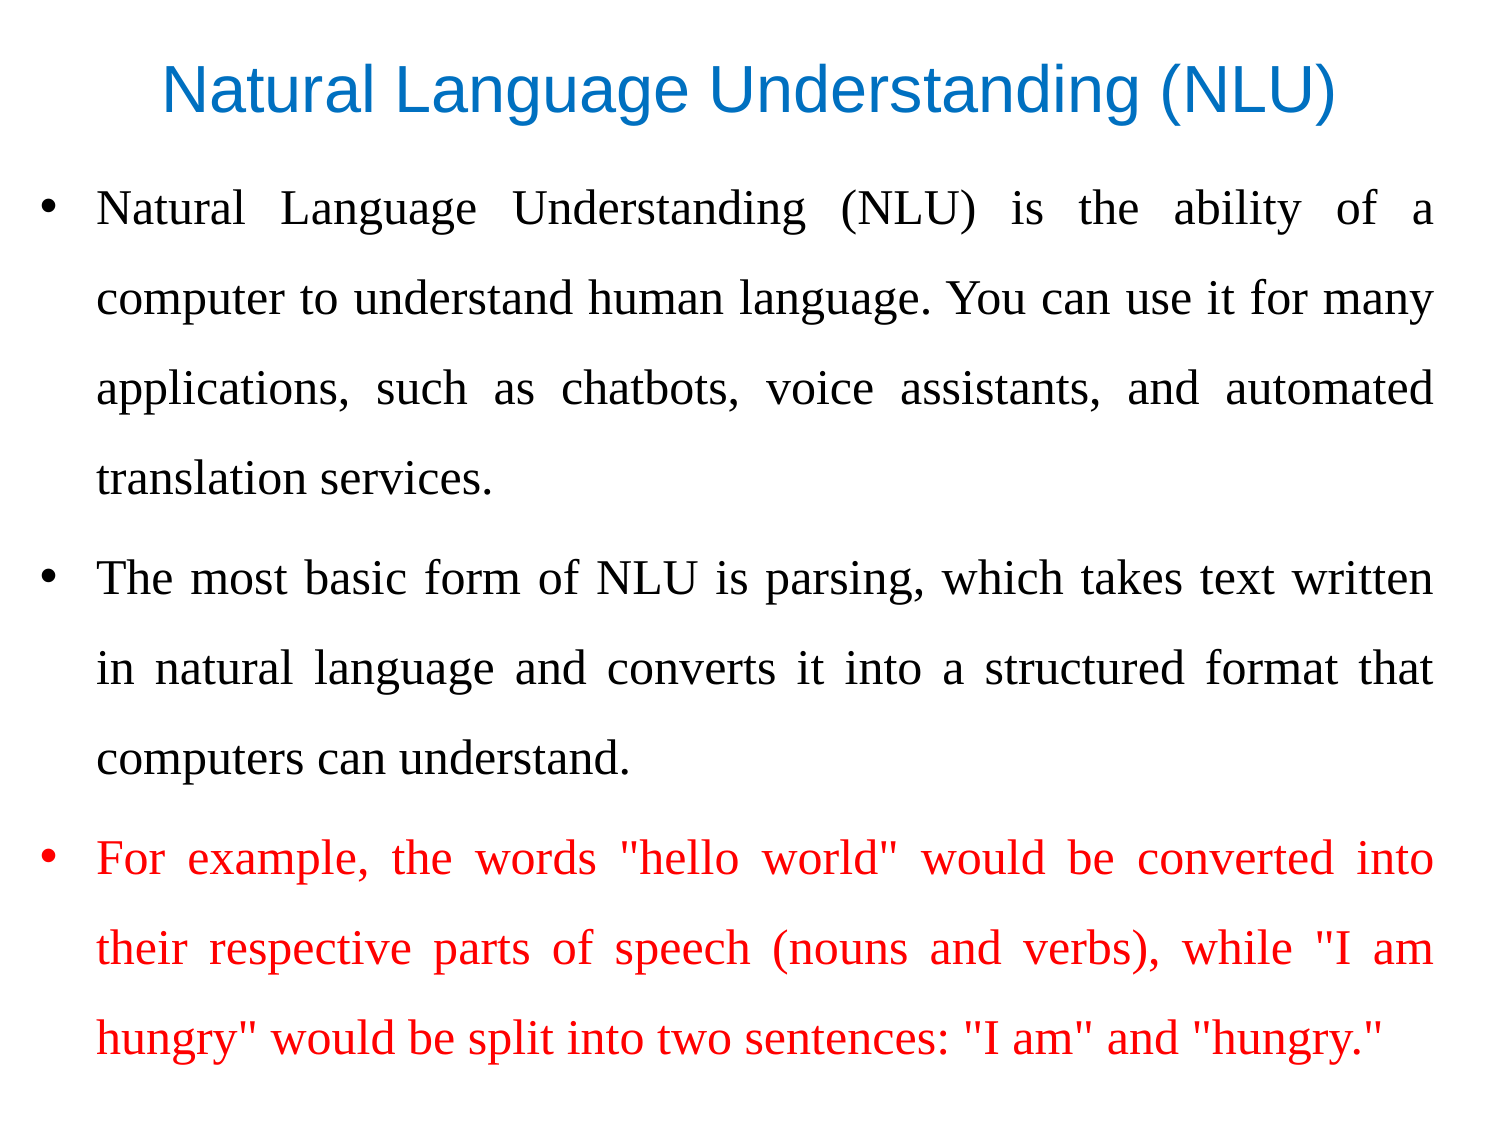

# Natural Language Understanding (NLU)
Natural Language Understanding (NLU) is the ability of a computer to understand human language. You can use it for many applications, such as chatbots, voice assistants, and automated translation services.
The most basic form of NLU is parsing, which takes text written in natural language and converts it into a structured format that computers can understand.
For example, the words "hello world" would be converted into their respective parts of speech (nouns and verbs), while "I am hungry" would be split into two sentences: "I am" and "hungry."